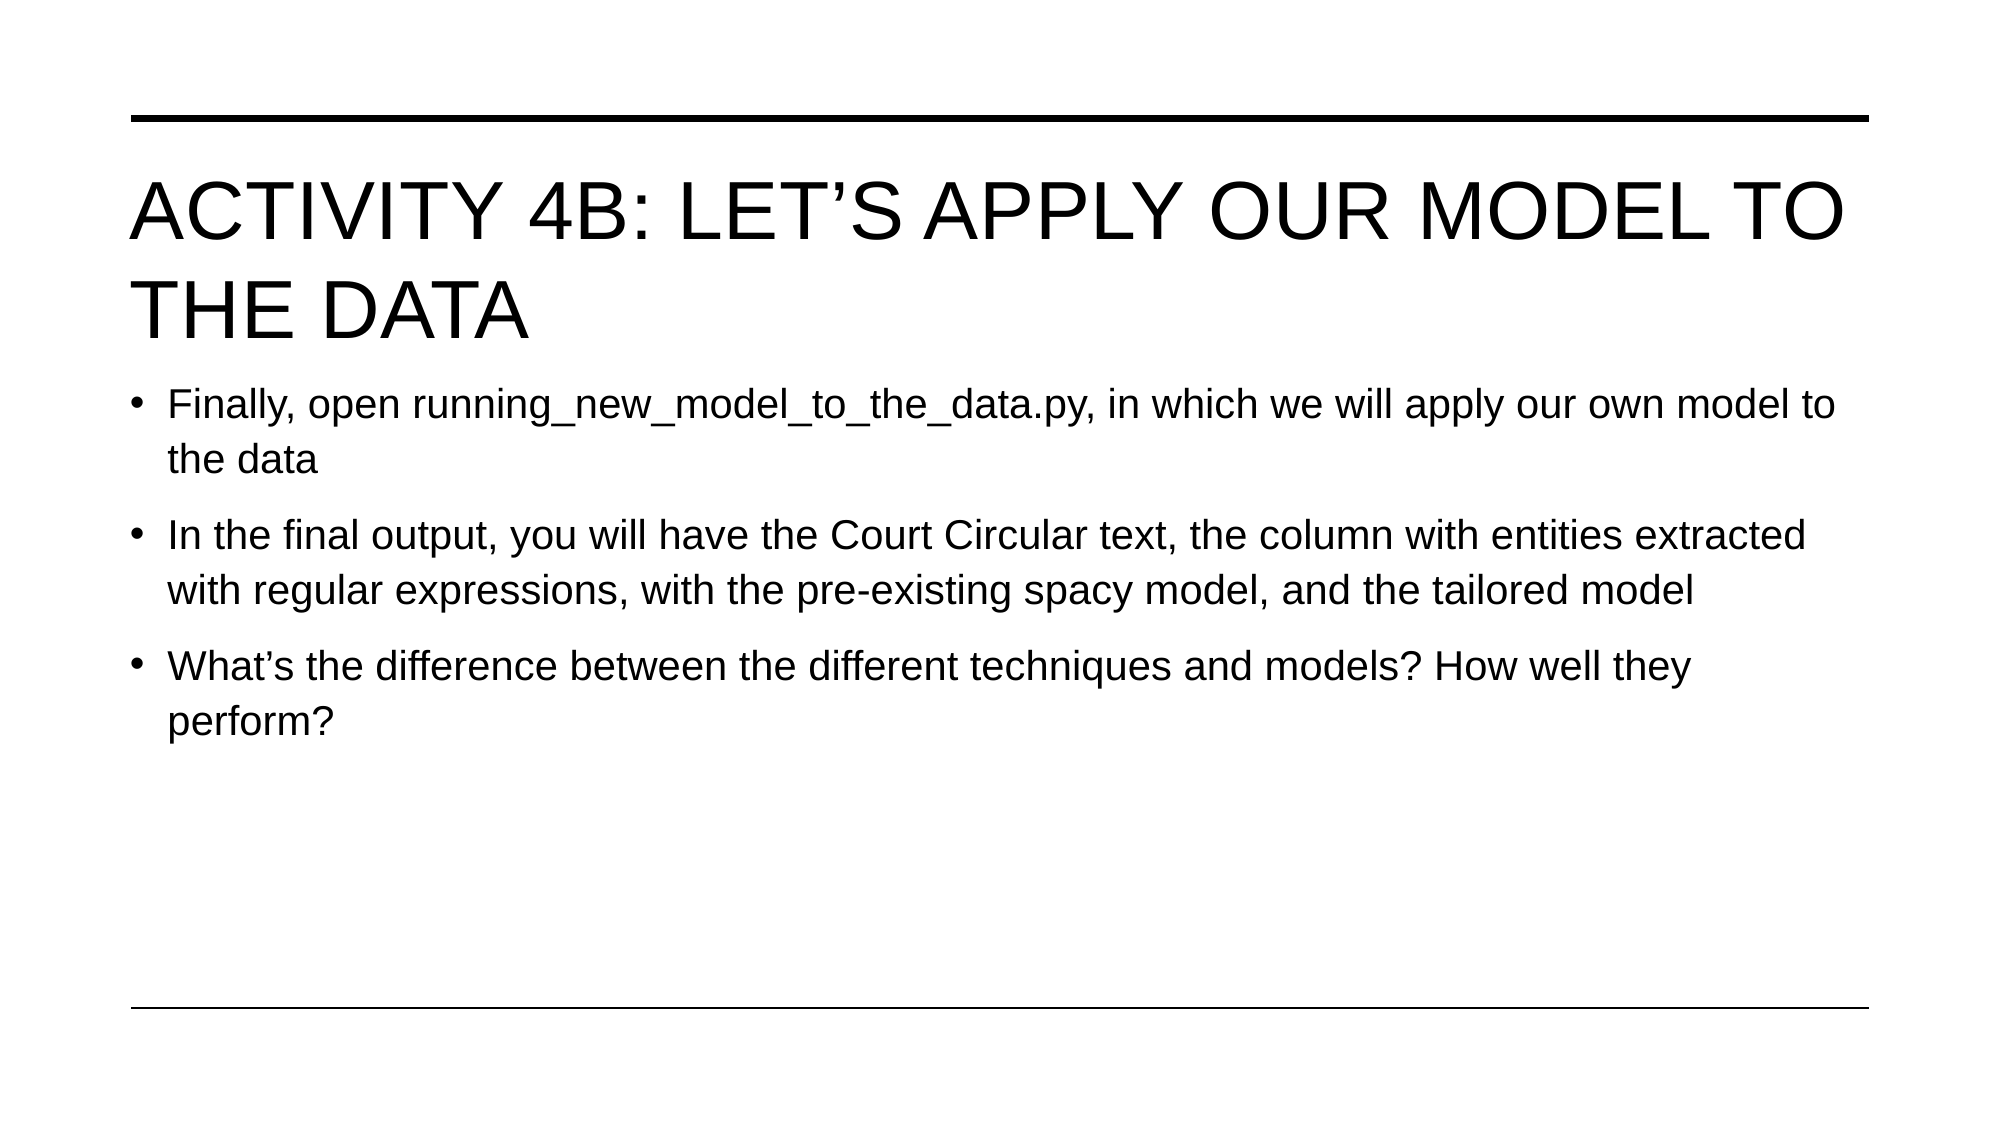

# ACTIVITY 4b: LET’S APPLY OUR MODEL TO THE DATA
Finally, open running_new_model_to_the_data.py, in which we will apply our own model to the data
In the final output, you will have the Court Circular text, the column with entities extracted with regular expressions, with the pre-existing spacy model, and the tailored model
What’s the difference between the different techniques and models? How well they perform?